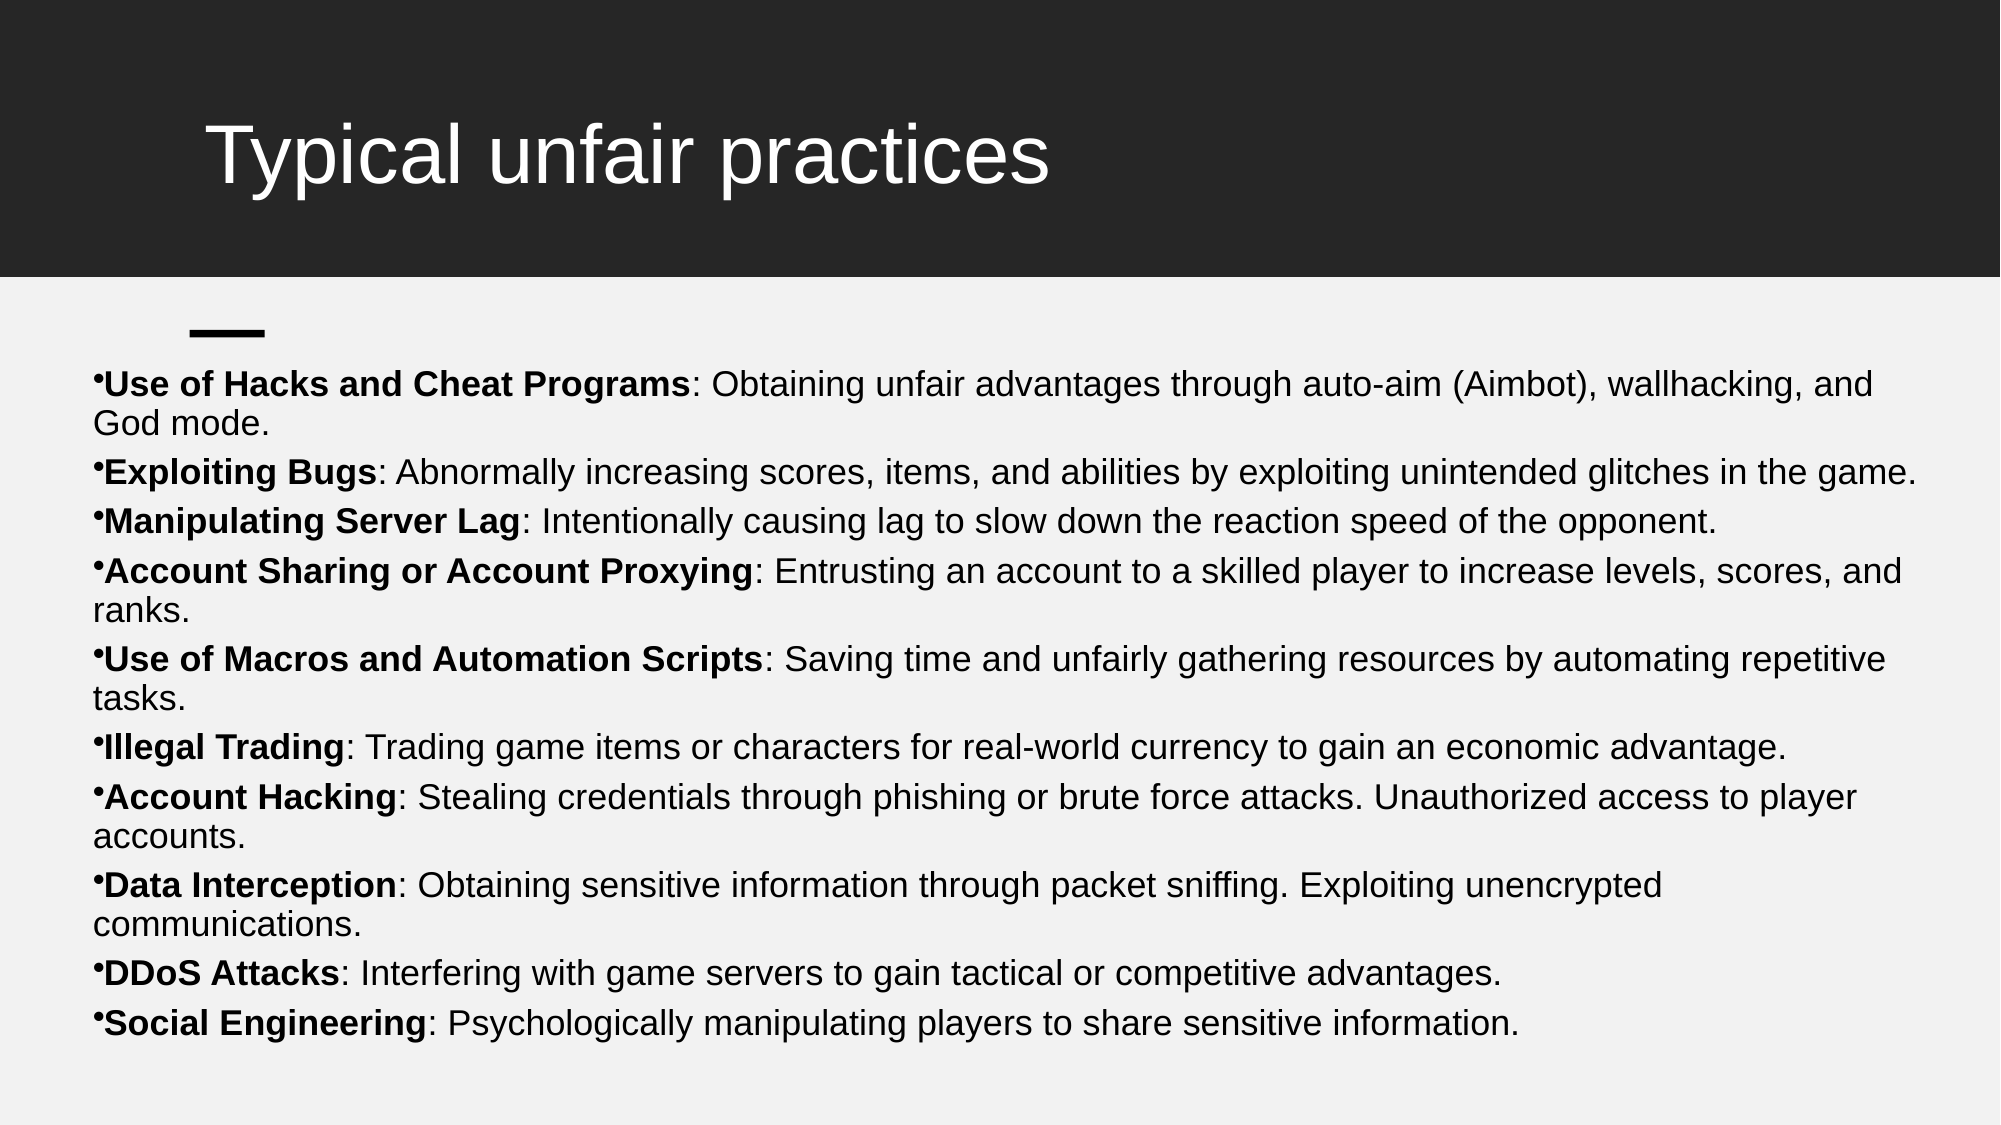

# Typical unfair practices

Use of Hacks and Cheat Programs: Obtaining unfair advantages through auto-aim (Aimbot), wallhacking, and God mode.
Exploiting Bugs: Abnormally increasing scores, items, and abilities by exploiting unintended glitches in the game.
Manipulating Server Lag: Intentionally causing lag to slow down the reaction speed of the opponent.
Account Sharing or Account Proxying: Entrusting an account to a skilled player to increase levels, scores, and ranks.
Use of Macros and Automation Scripts: Saving time and unfairly gathering resources by automating repetitive tasks.
Illegal Trading: Trading game items or characters for real-world currency to gain an economic advantage.
Account Hacking: Stealing credentials through phishing or brute force attacks. Unauthorized access to player accounts.
Data Interception: Obtaining sensitive information through packet sniffing. Exploiting unencrypted communications.
DDoS Attacks: Interfering with game servers to gain tactical or competitive advantages.
Social Engineering: Psychologically manipulating players to share sensitive information.